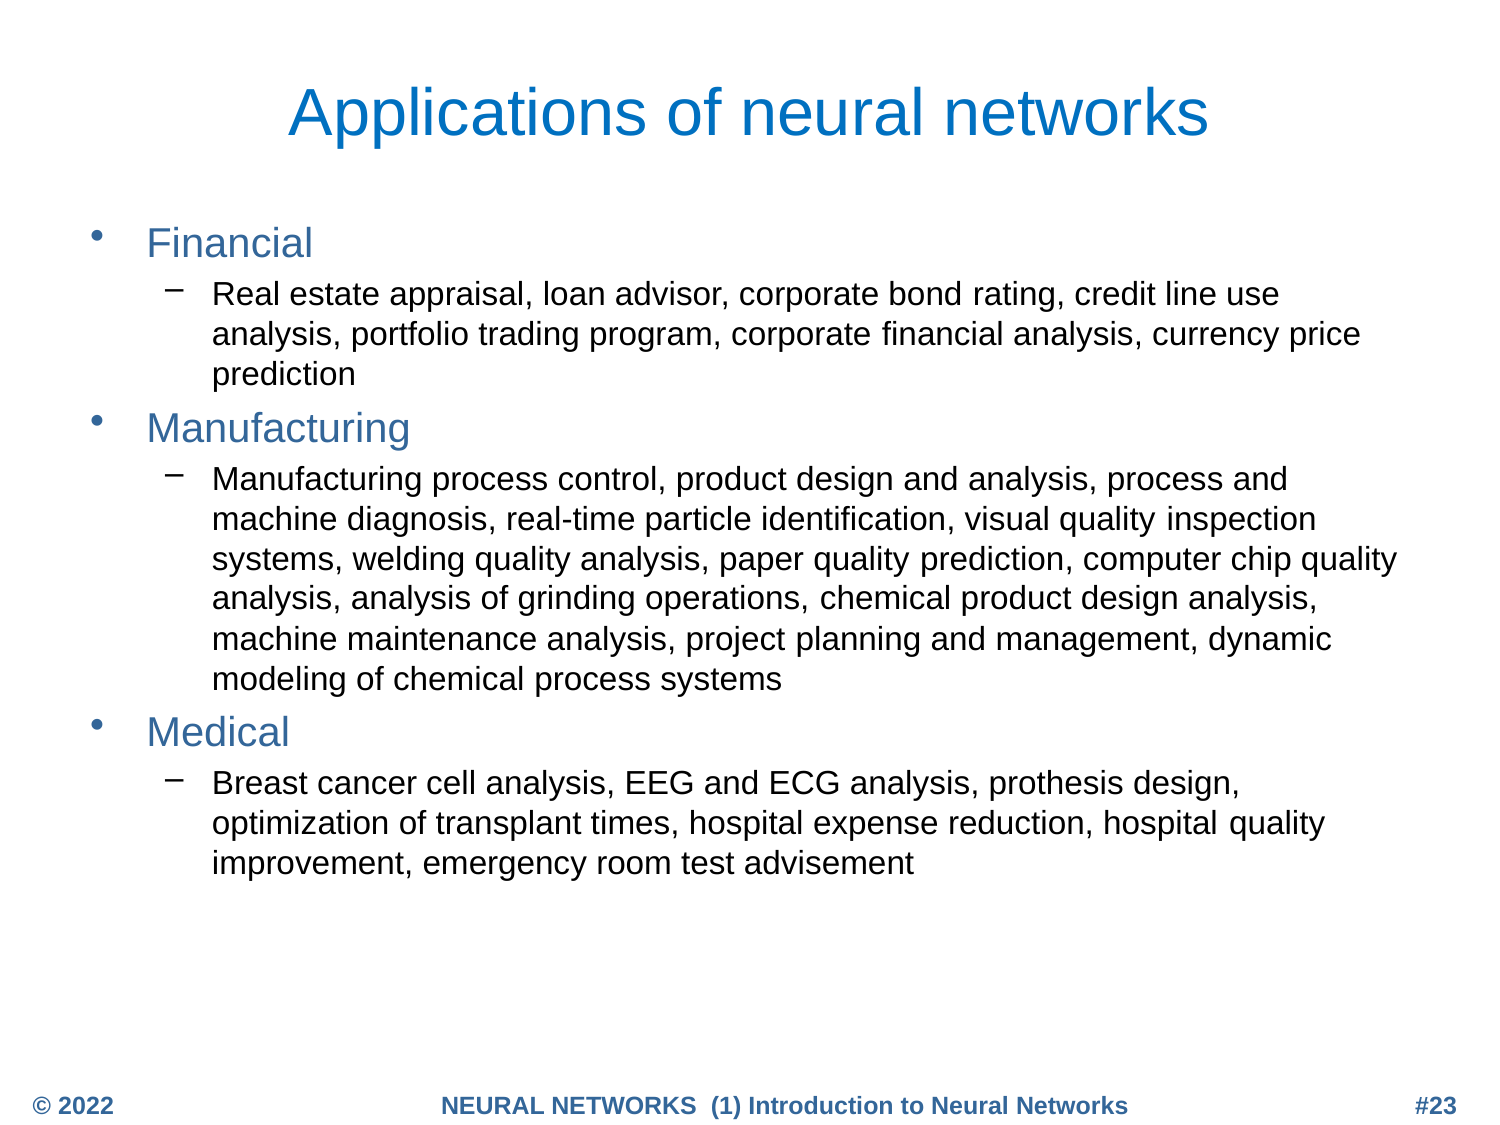

# Applications of neural networks
Financial
Real estate appraisal, loan advisor, corporate bond rating, credit line use analysis, portfolio trading program, corporate financial analysis, currency price prediction
Manufacturing
Manufacturing process control, product design and analysis, process and machine diagnosis, real-time particle identification, visual quality inspection systems, welding quality analysis, paper quality prediction, computer chip quality analysis, analysis of grinding operations, chemical product design analysis, machine maintenance analysis, project planning and management, dynamic modeling of chemical process systems
Medical
Breast cancer cell analysis, EEG and ECG analysis, prothesis design, optimization of transplant times, hospital expense reduction, hospital quality improvement, emergency room test advisement
© 2022
NEURAL NETWORKS  (1) Introduction to Neural Networks
#23